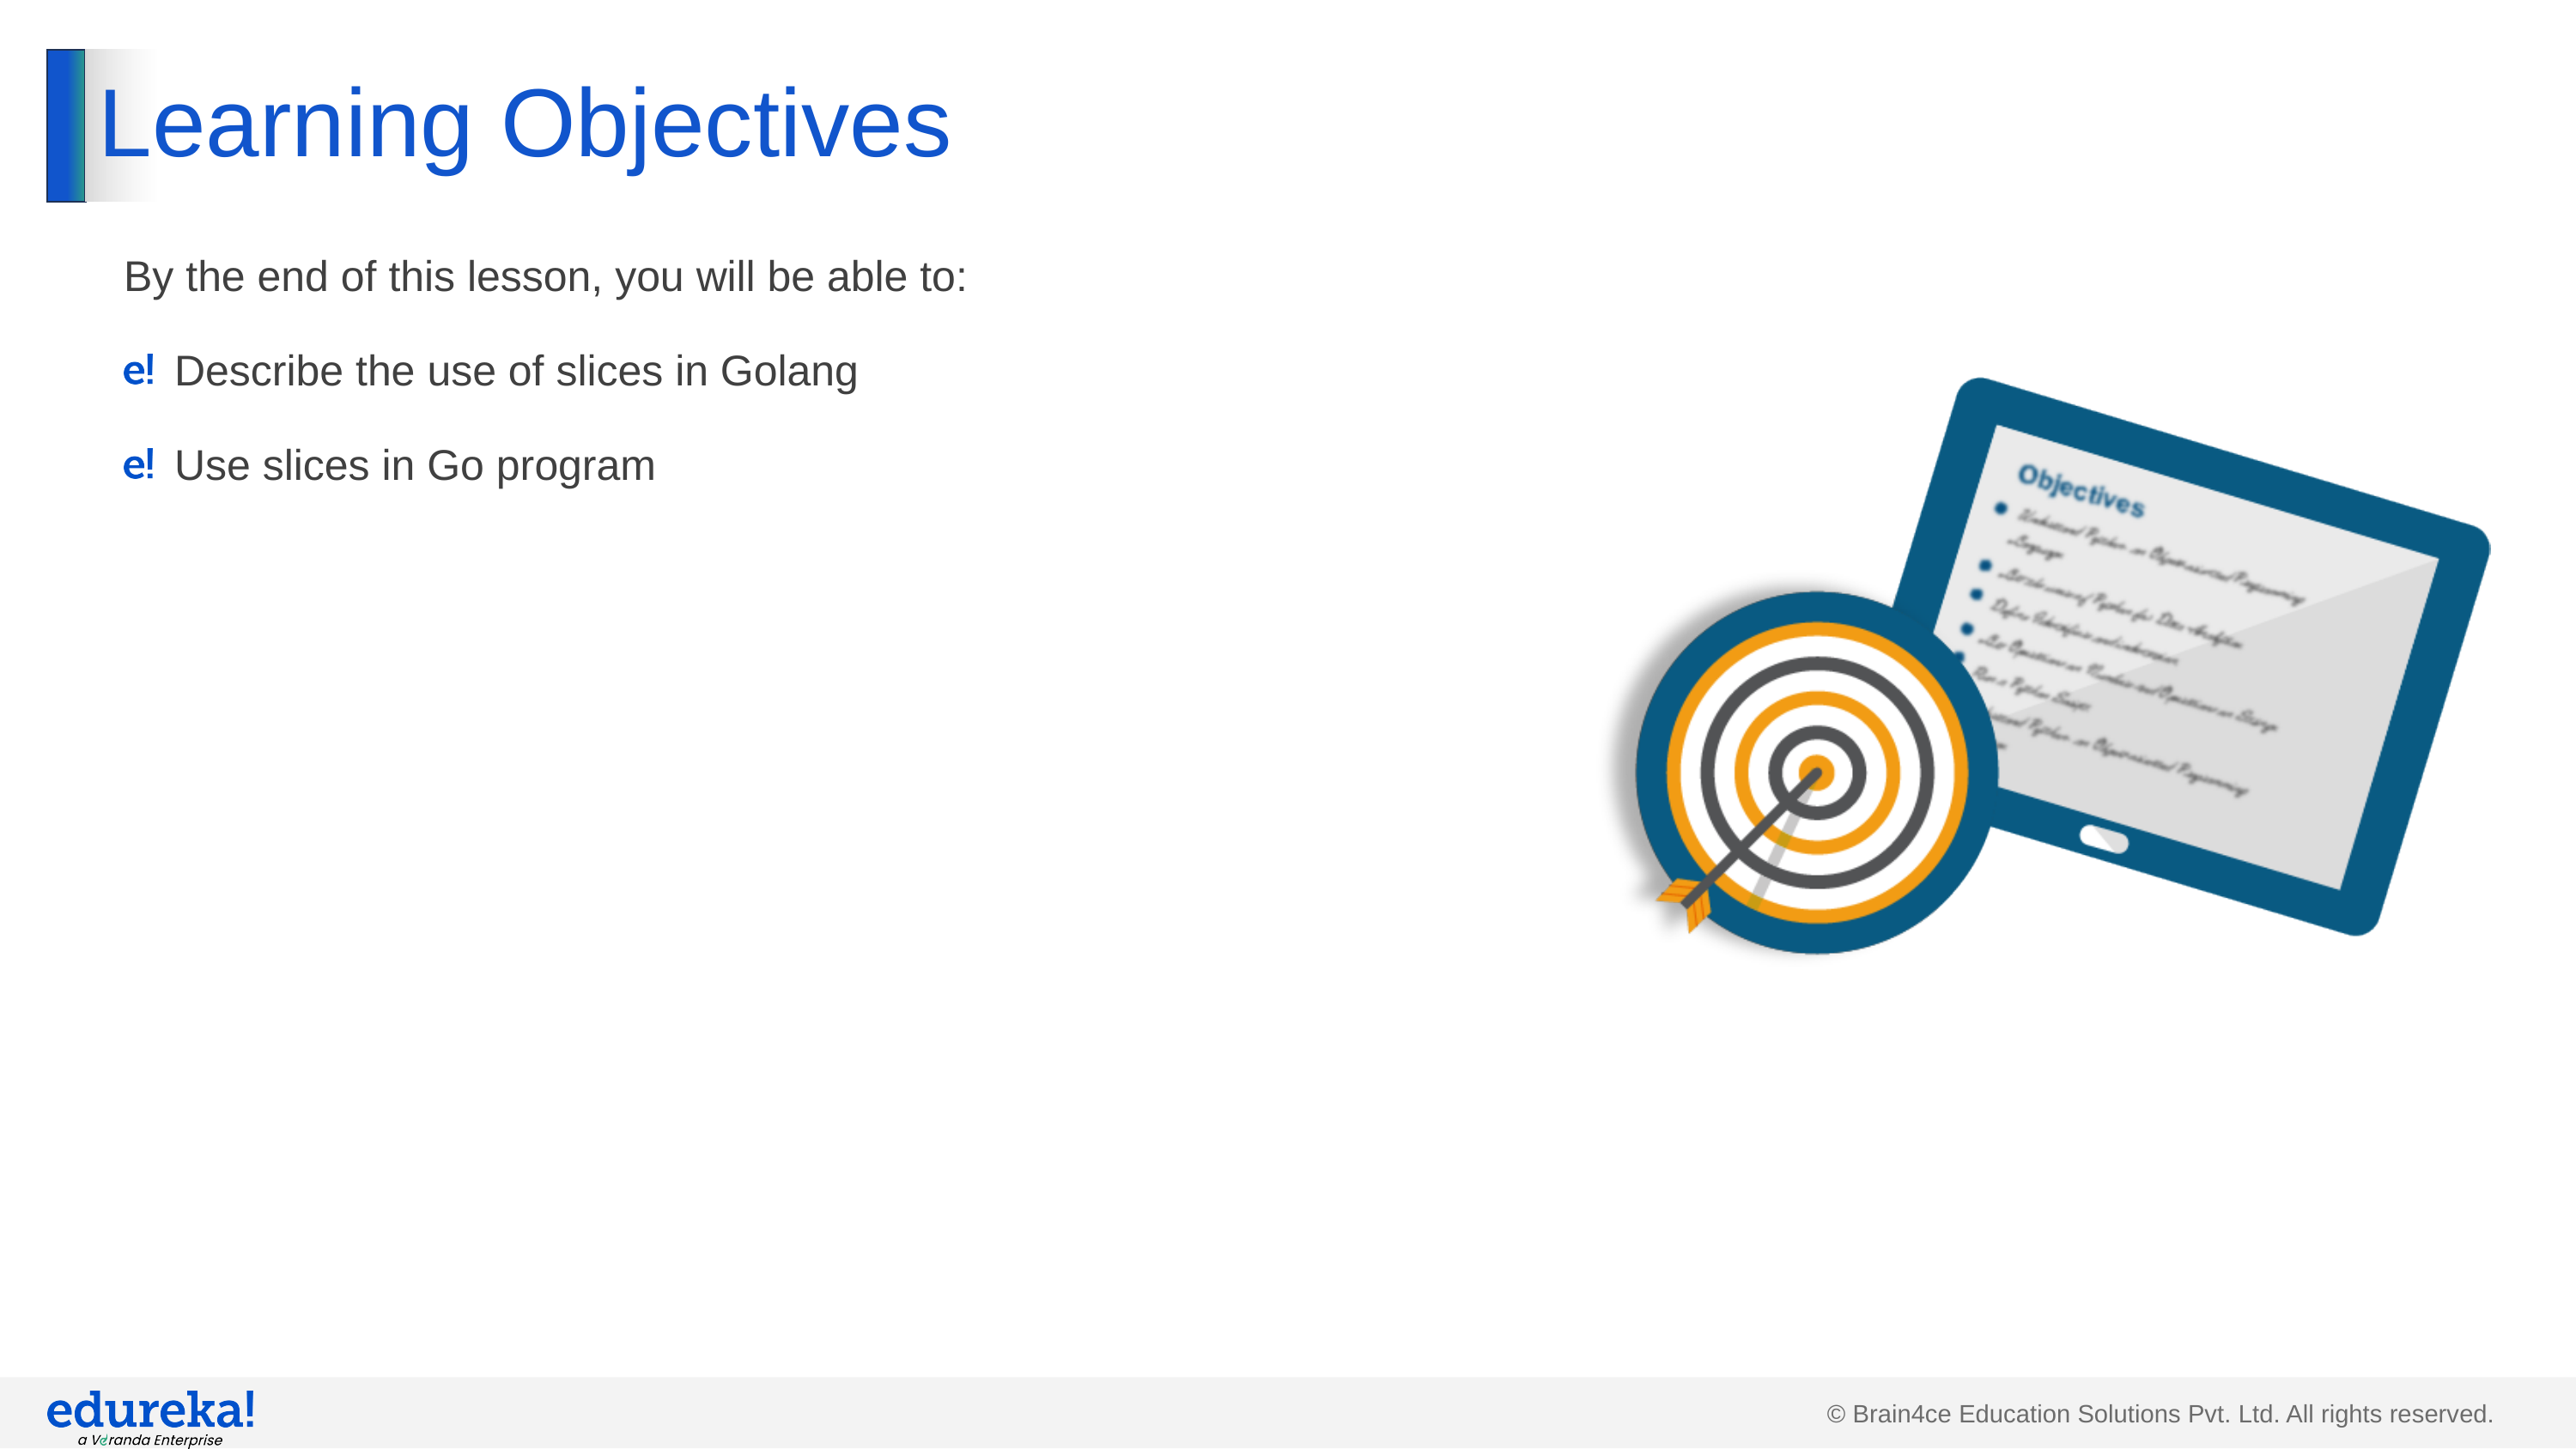

# Learning Objectives
By the end of this lesson, you will be able to:
Describe the use of slices in Golang
Use slices in Go program